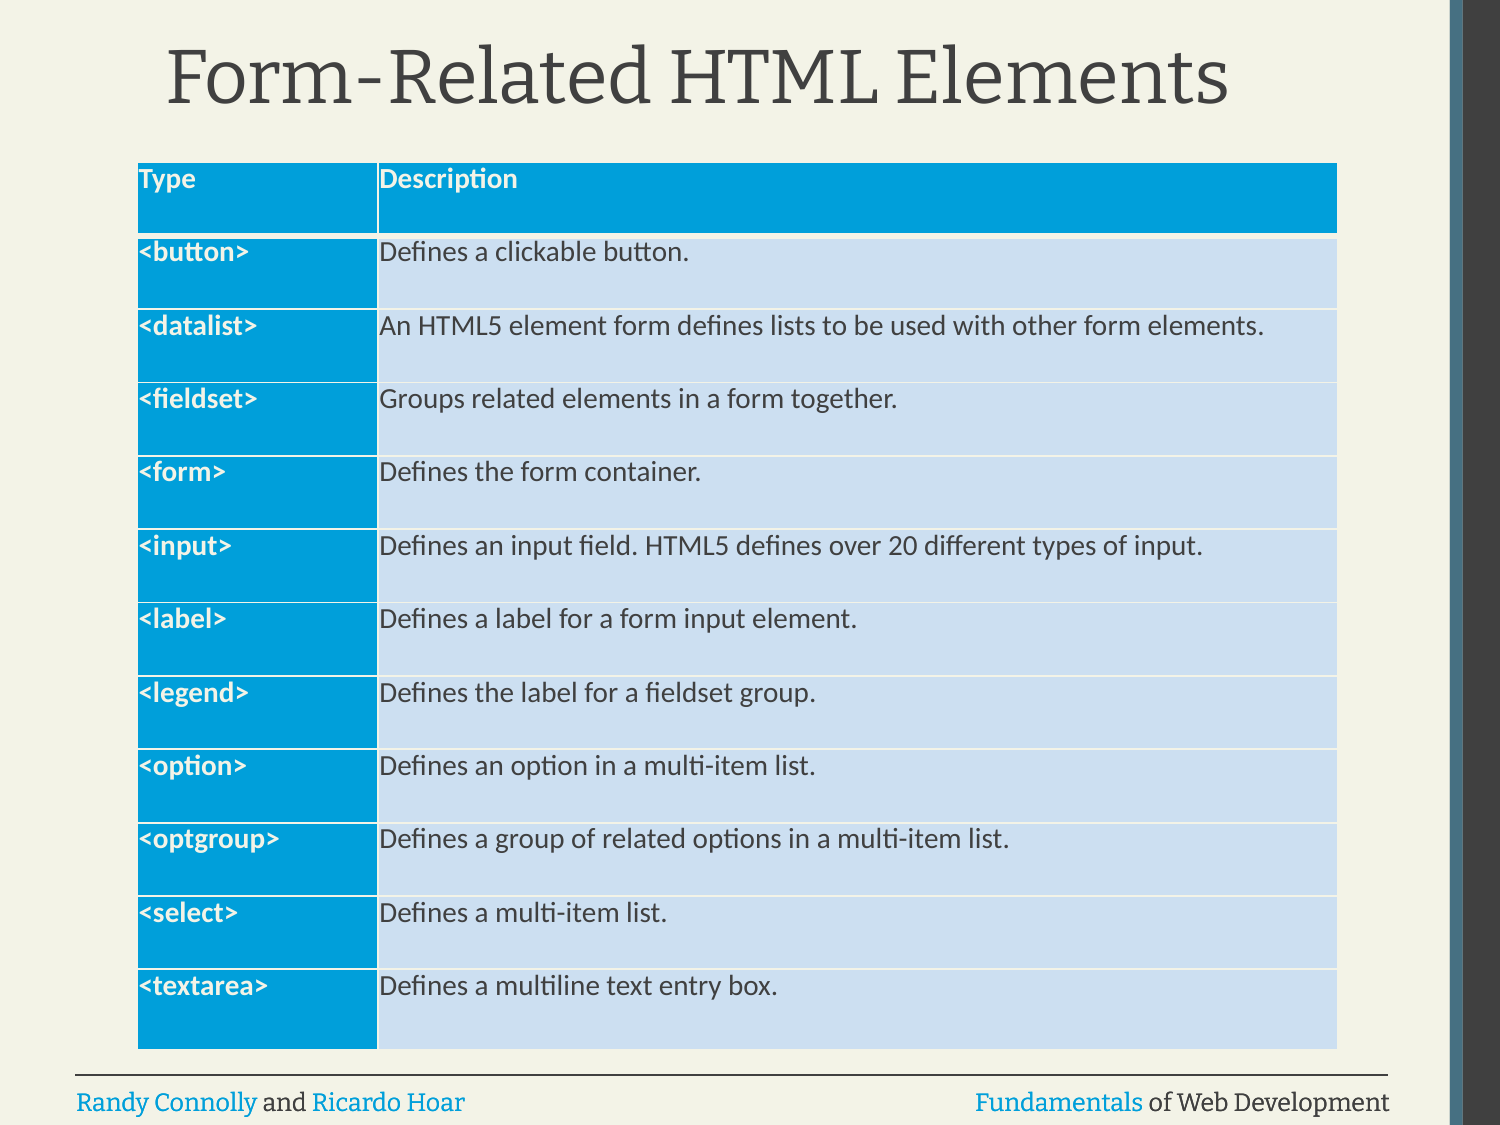

# Form-Related HTML Elements

| Type | Description |
| --- | --- |
| <button> | Defines a clickable button. |
| <datalist> | An HTML5 element form defines lists to be used with other form elements. |
| <fieldset> | Groups related elements in a form together. |
| <form> | Defines the form container. |
| <input> | Defines an input field. HTML5 defines over 20 different types of input. |
| <label> | Defines a label for a form input element. |
| <legend> | Defines the label for a fieldset group. |
| <option> | Defines an option in a multi-item list. |
| <optgroup> | Defines a group of related options in a multi-item list. |
| <select> | Defines a multi-item list. |
| <textarea> | Defines a multiline text entry box. |